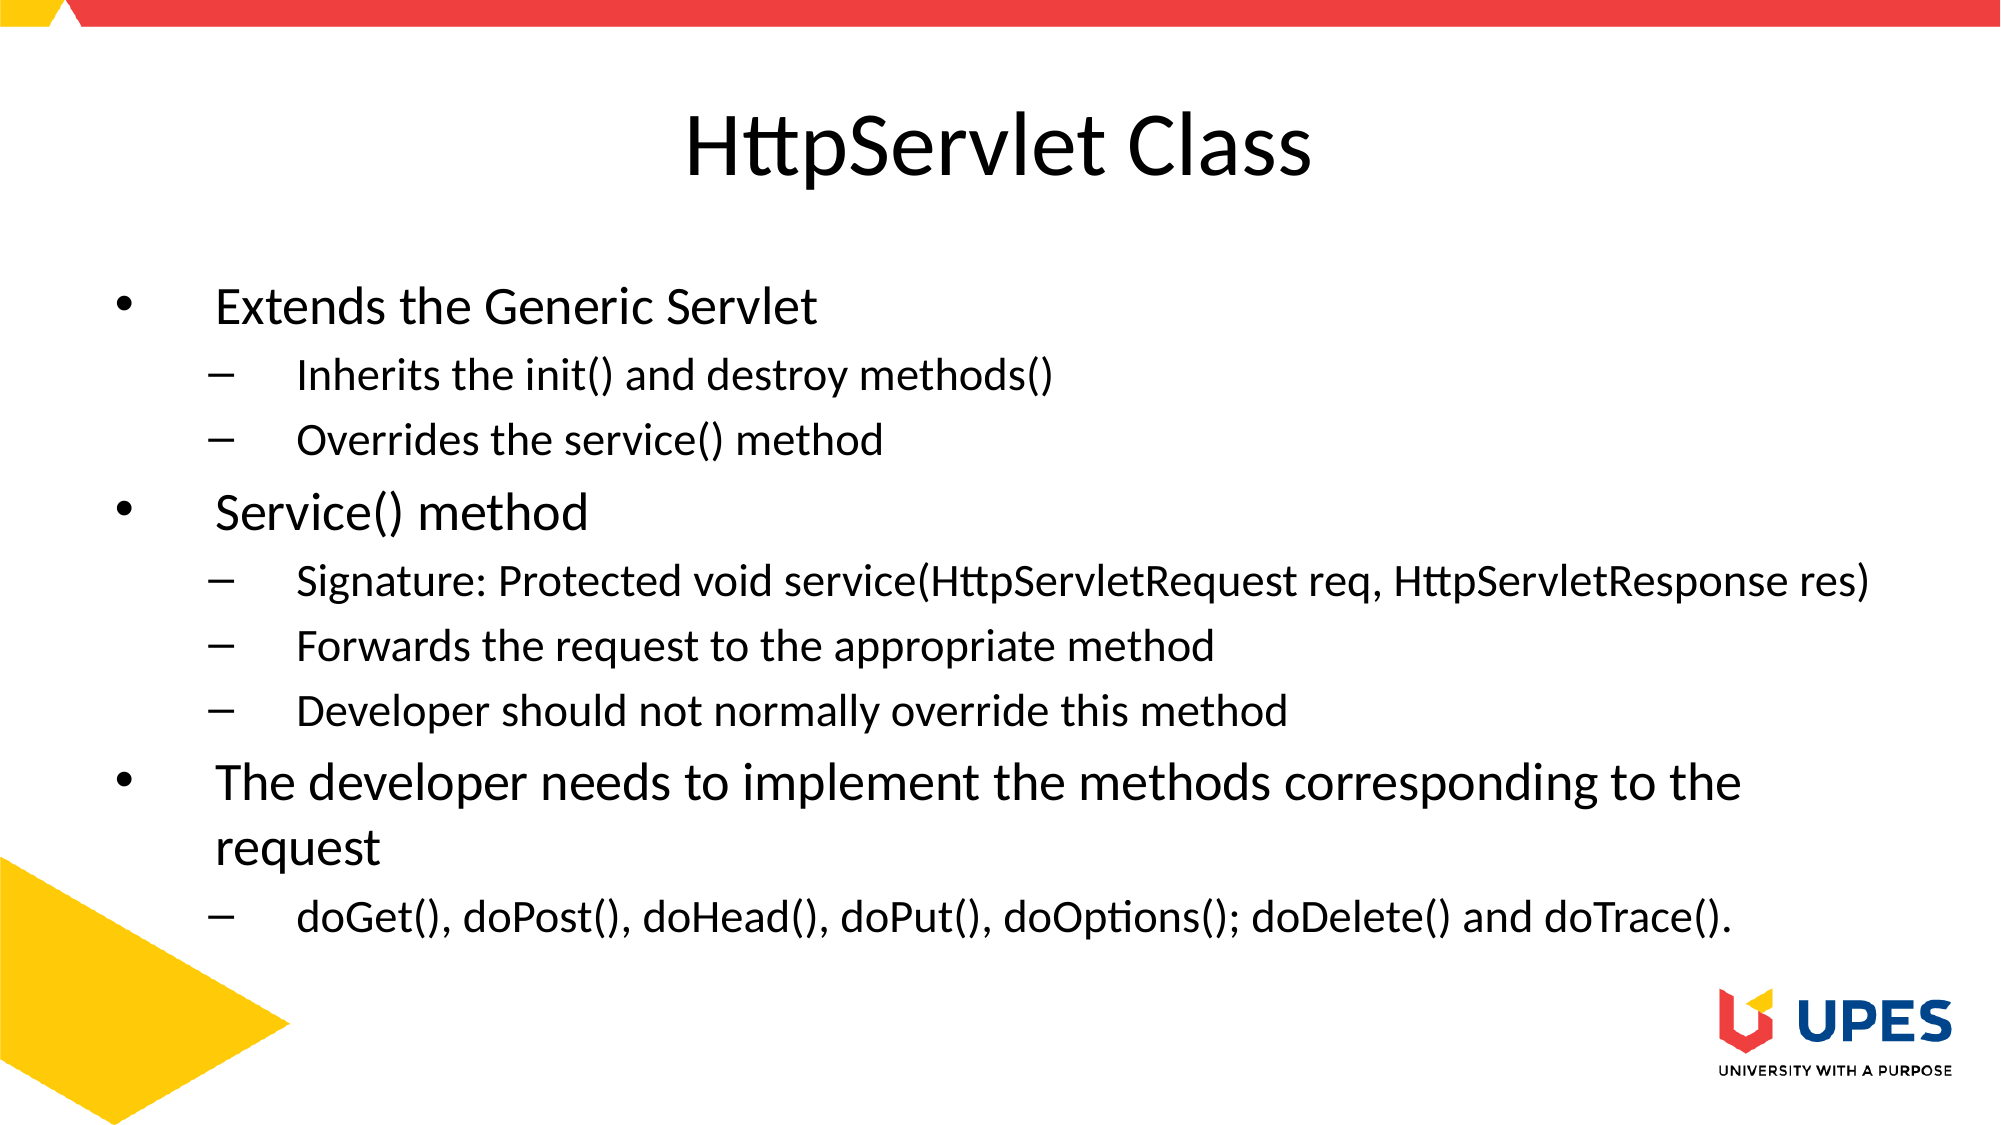

# HttpServlet Class
Extends the Generic Servlet
Inherits the init() and destroy methods()
Overrides the service() method
Service() method
Signature: Protected void service(HttpServletRequest req, HttpServletResponse res)
Forwards the request to the appropriate method
Developer should not normally override this method
The developer needs to implement the methods corresponding to the request
doGet(), doPost(), doHead(), doPut(), doOptions(); doDelete() and doTrace().